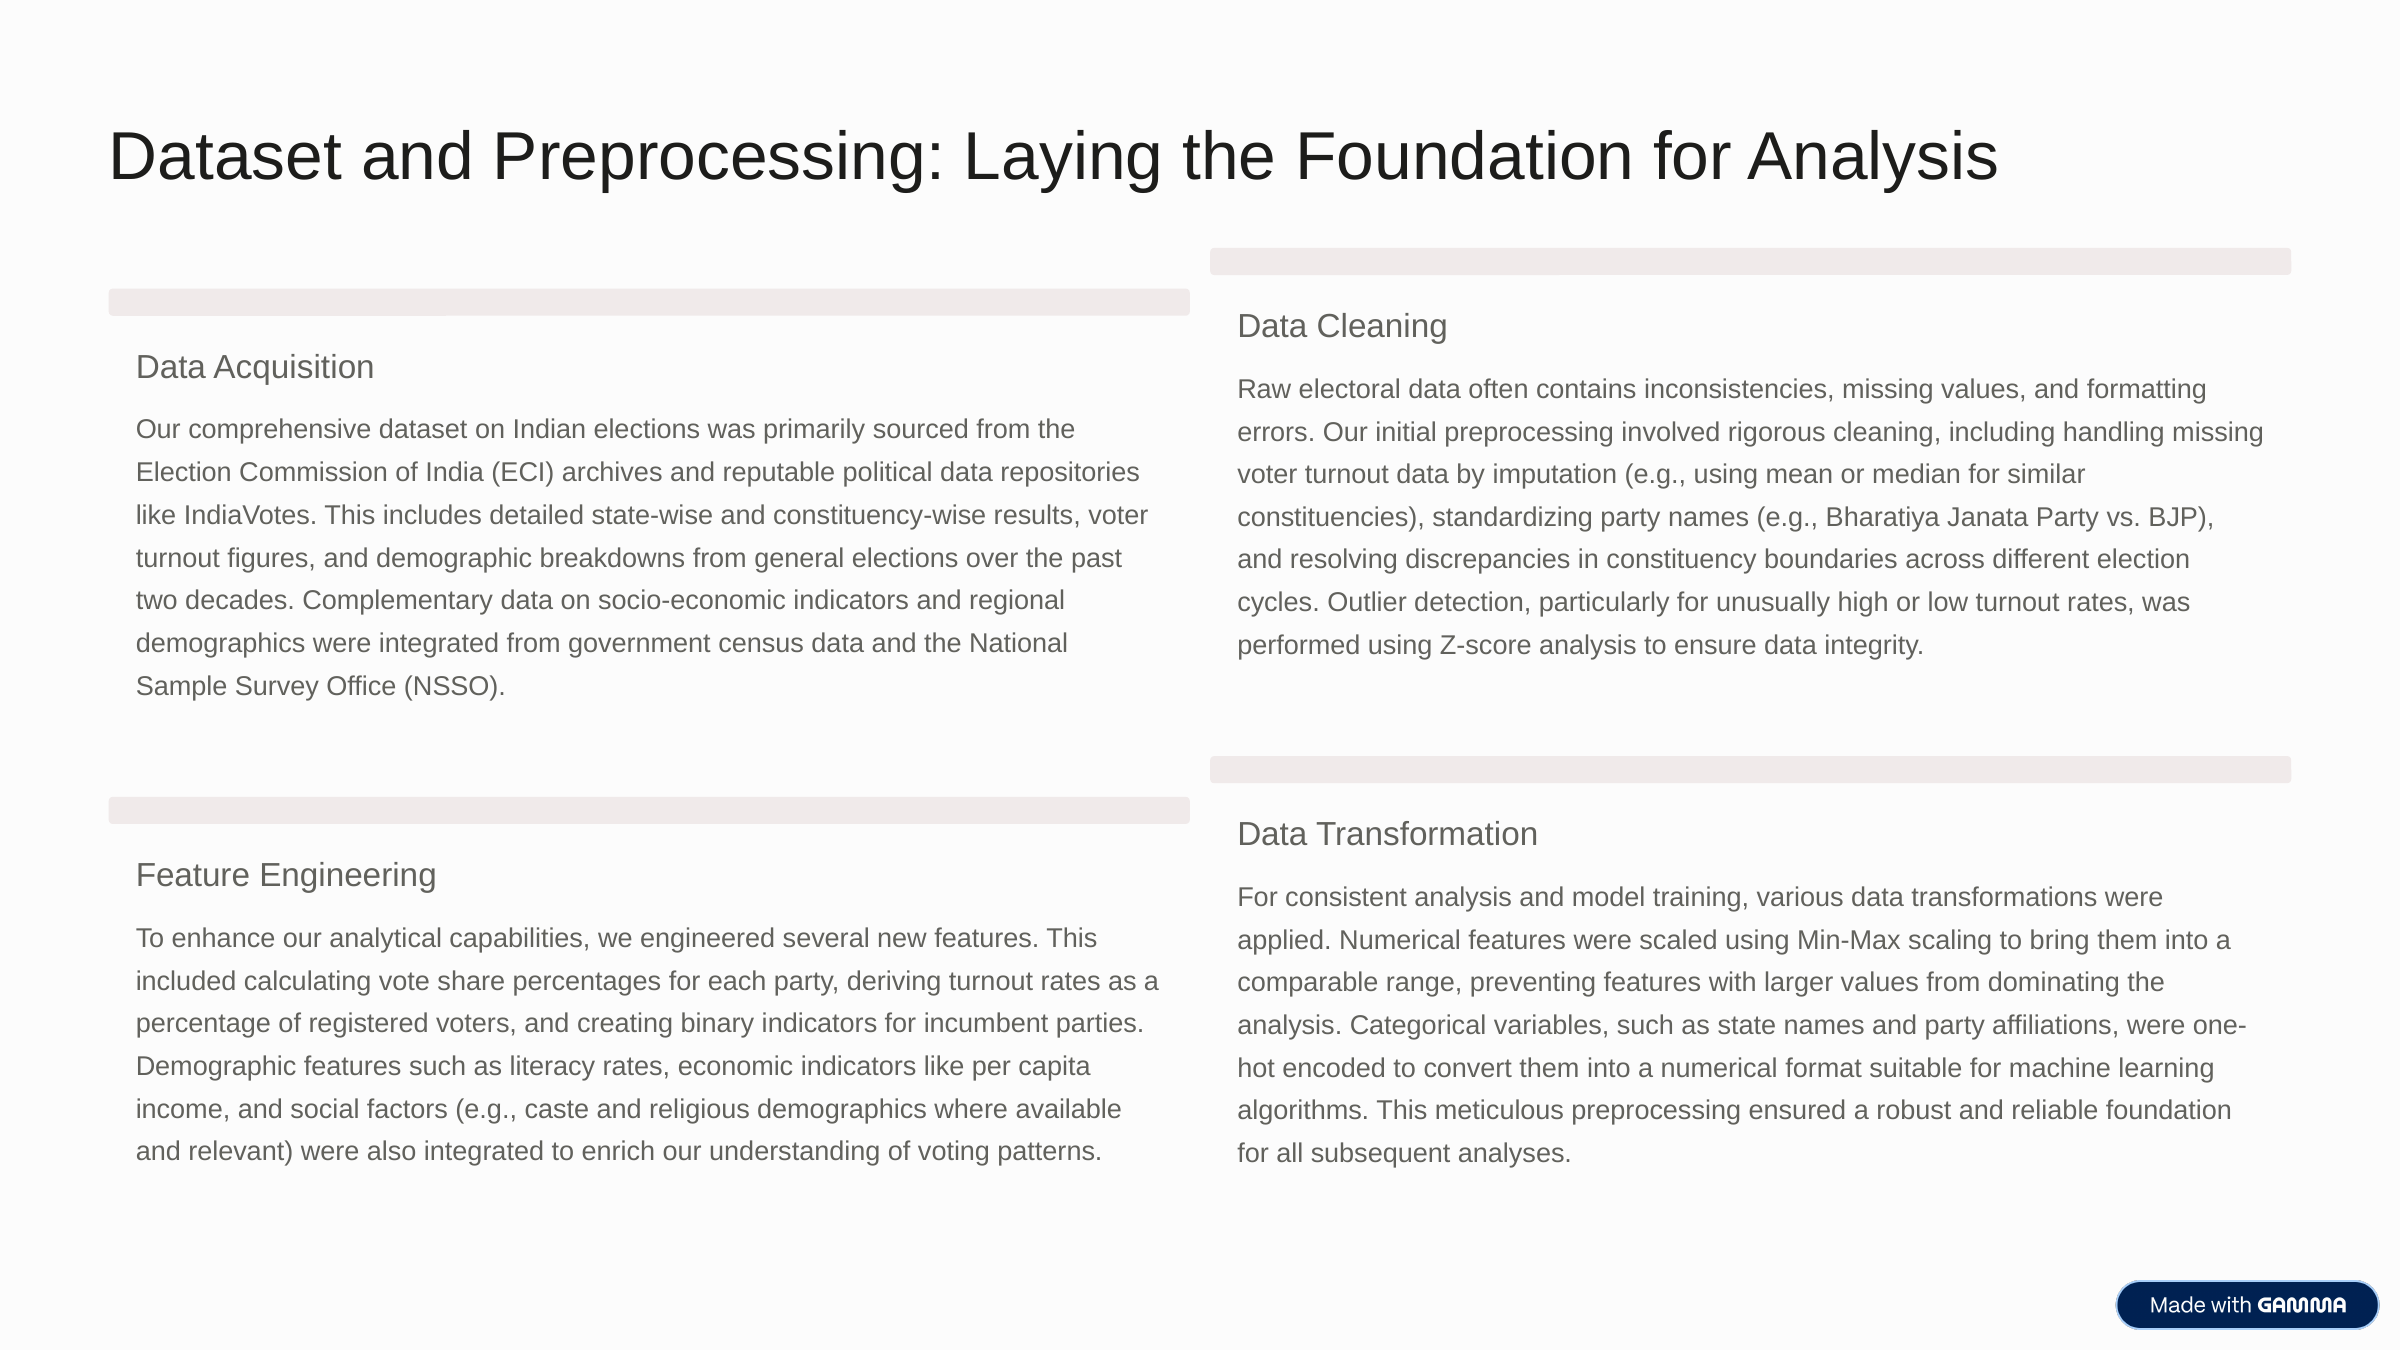

Dataset and Preprocessing: Laying the Foundation for Analysis

Data Cleaning
Data Acquisition
Raw electoral data often contains inconsistencies, missing values, and formatting errors. Our initial preprocessing involved rigorous cleaning, including handling missing voter turnout data by imputation (e.g., using mean or median for similar constituencies), standardizing party names (e.g., Bharatiya Janata Party vs. BJP), and resolving discrepancies in constituency boundaries across different election cycles. Outlier detection, particularly for unusually high or low turnout rates, was performed using Z-score analysis to ensure data integrity.
Our comprehensive dataset on Indian elections was primarily sourced from the Election Commission of India (ECI) archives and reputable political data repositories like IndiaVotes. This includes detailed state-wise and constituency-wise results, voter turnout figures, and demographic breakdowns from general elections over the past two decades. Complementary data on socio-economic indicators and regional demographics were integrated from government census data and the National Sample Survey Office (NSSO).

Data Transformation
Feature Engineering
For consistent analysis and model training, various data transformations were applied. Numerical features were scaled using Min-Max scaling to bring them into a comparable range, preventing features with larger values from dominating the analysis. Categorical variables, such as state names and party affiliations, were one-hot encoded to convert them into a numerical format suitable for machine learning algorithms. This meticulous preprocessing ensured a robust and reliable foundation for all subsequent analyses.
To enhance our analytical capabilities, we engineered several new features. This included calculating vote share percentages for each party, deriving turnout rates as a percentage of registered voters, and creating binary indicators for incumbent parties. Demographic features such as literacy rates, economic indicators like per capita income, and social factors (e.g., caste and religious demographics where available and relevant) were also integrated to enrich our understanding of voting patterns.